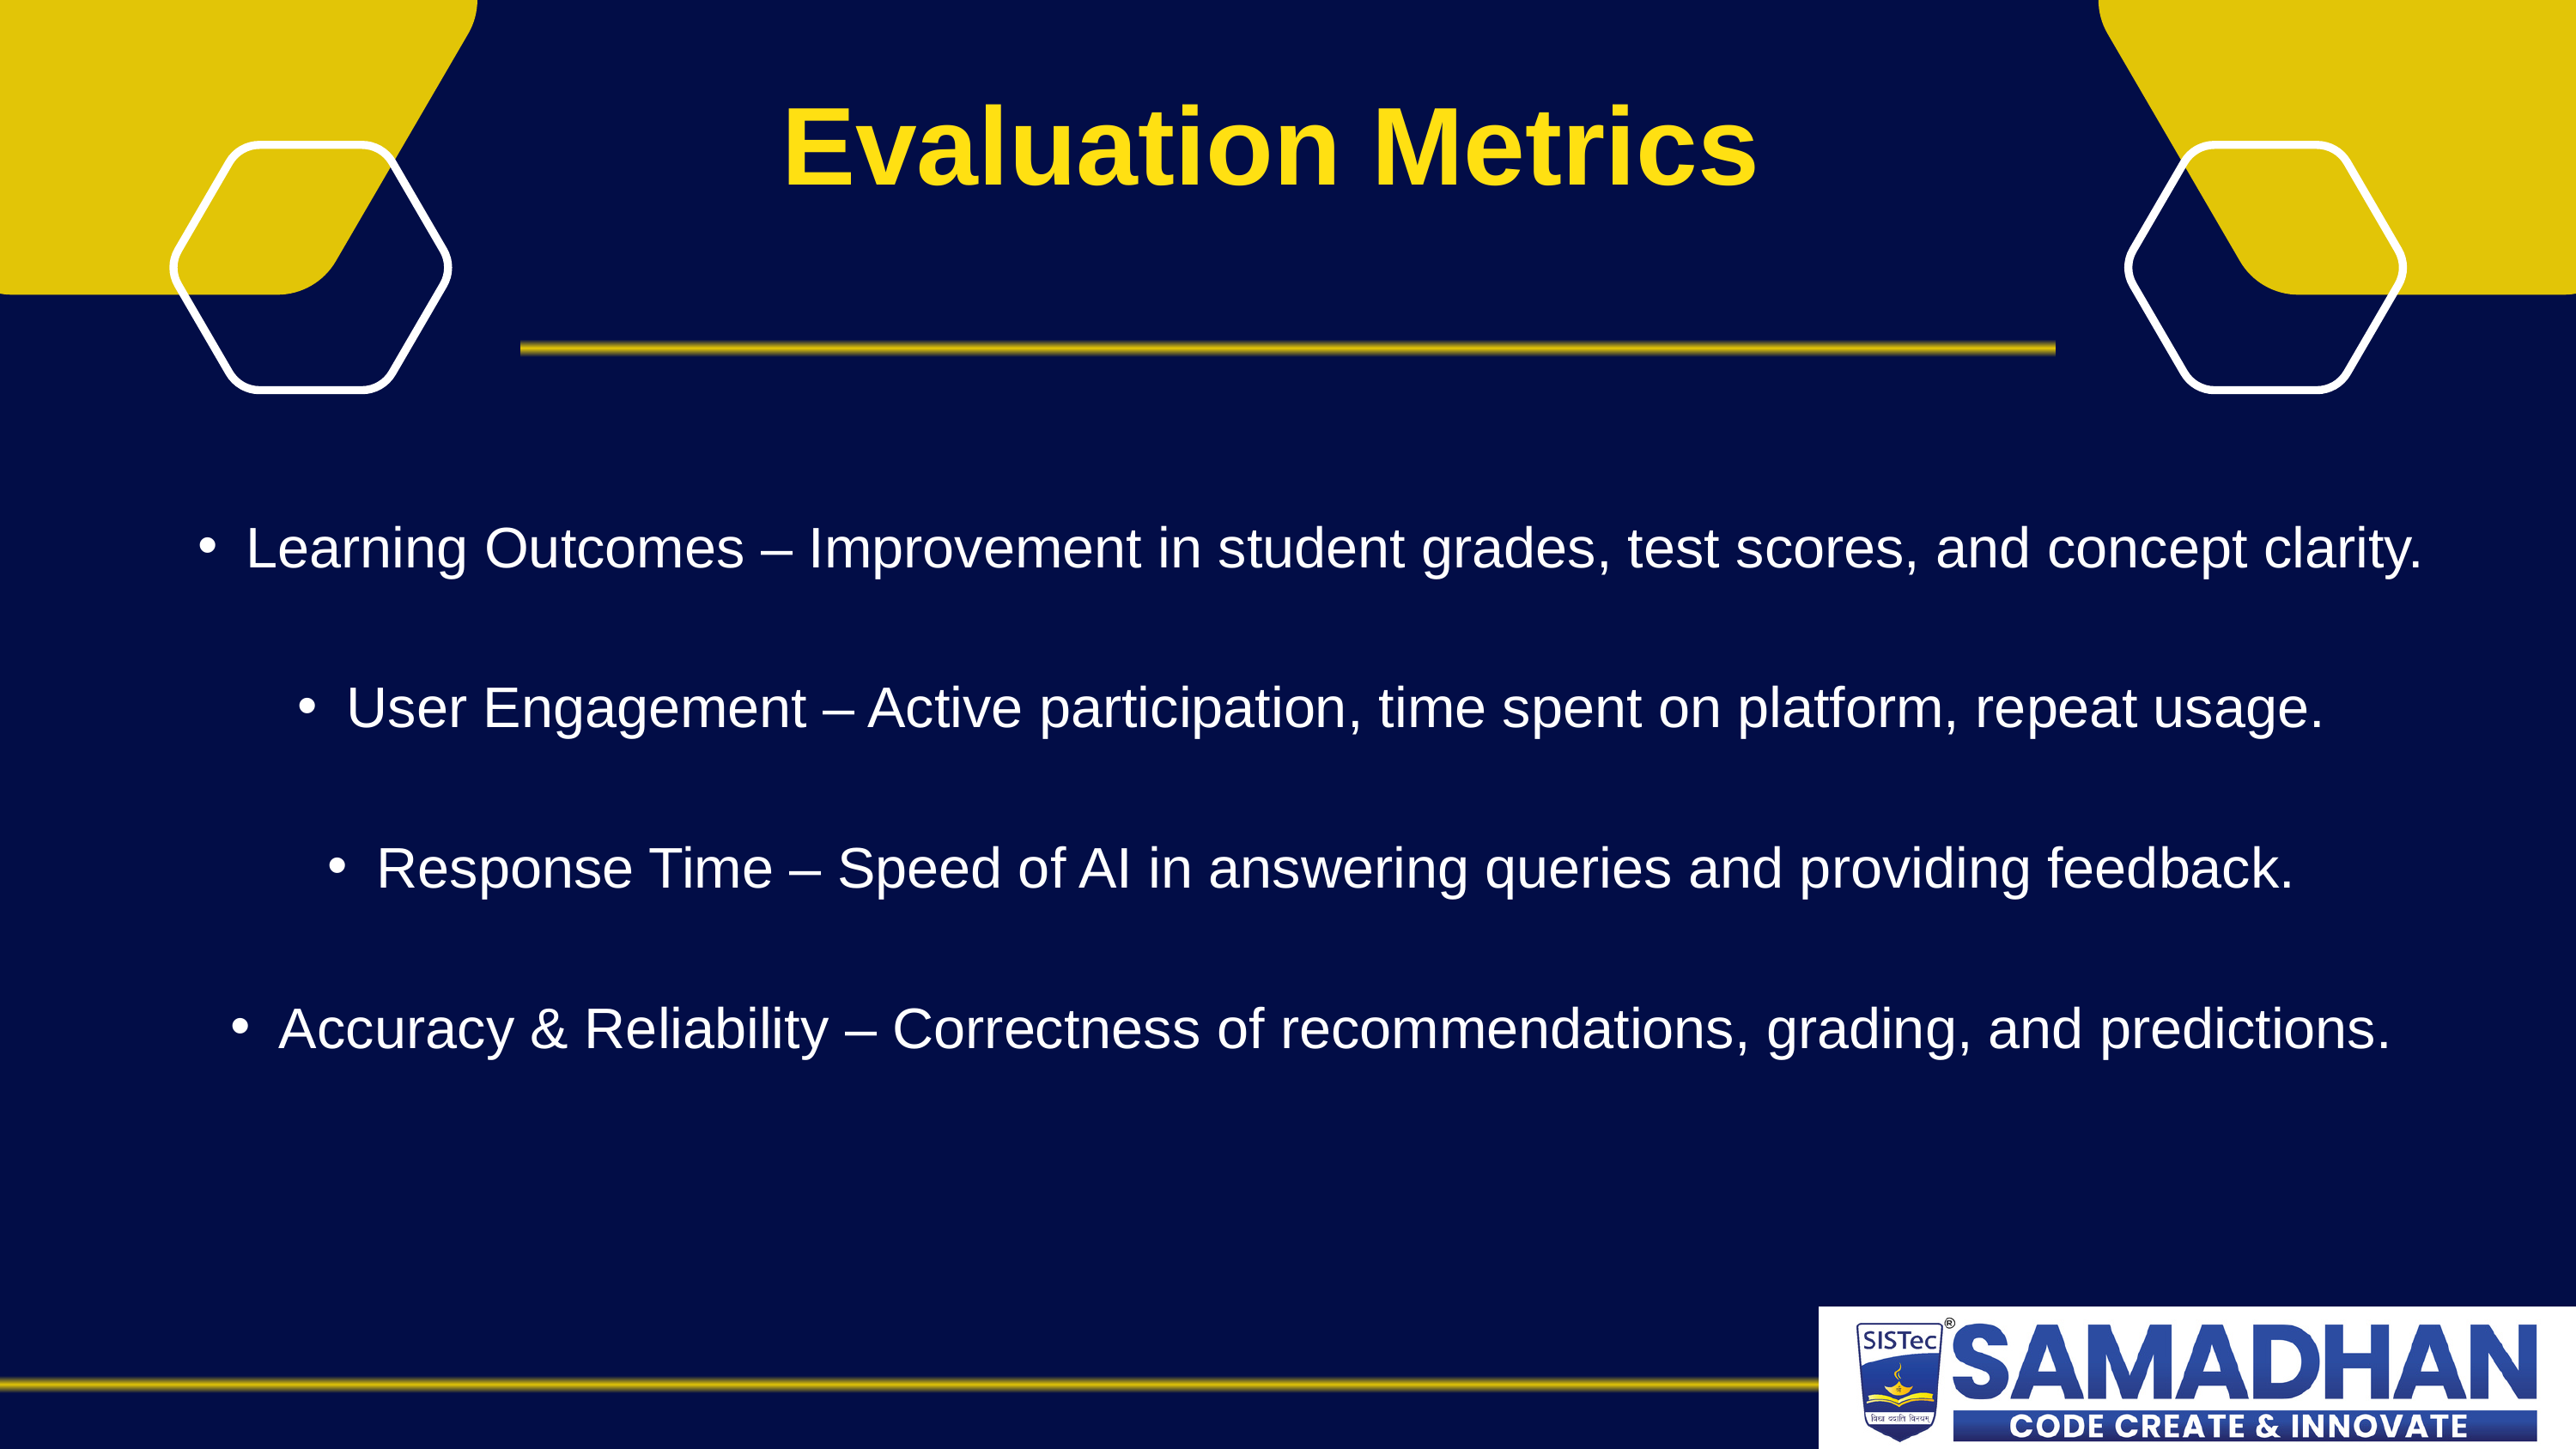

Evaluation Metrics

Learning Outcomes – Improvement in student grades, test scores, and concept clarity.

User Engagement – Active participation, time spent on platform, repeat usage.

Response Time – Speed of AI in answering queries and providing feedback.

Accuracy & Reliability – Correctness of recommendations, grading, and predictions.